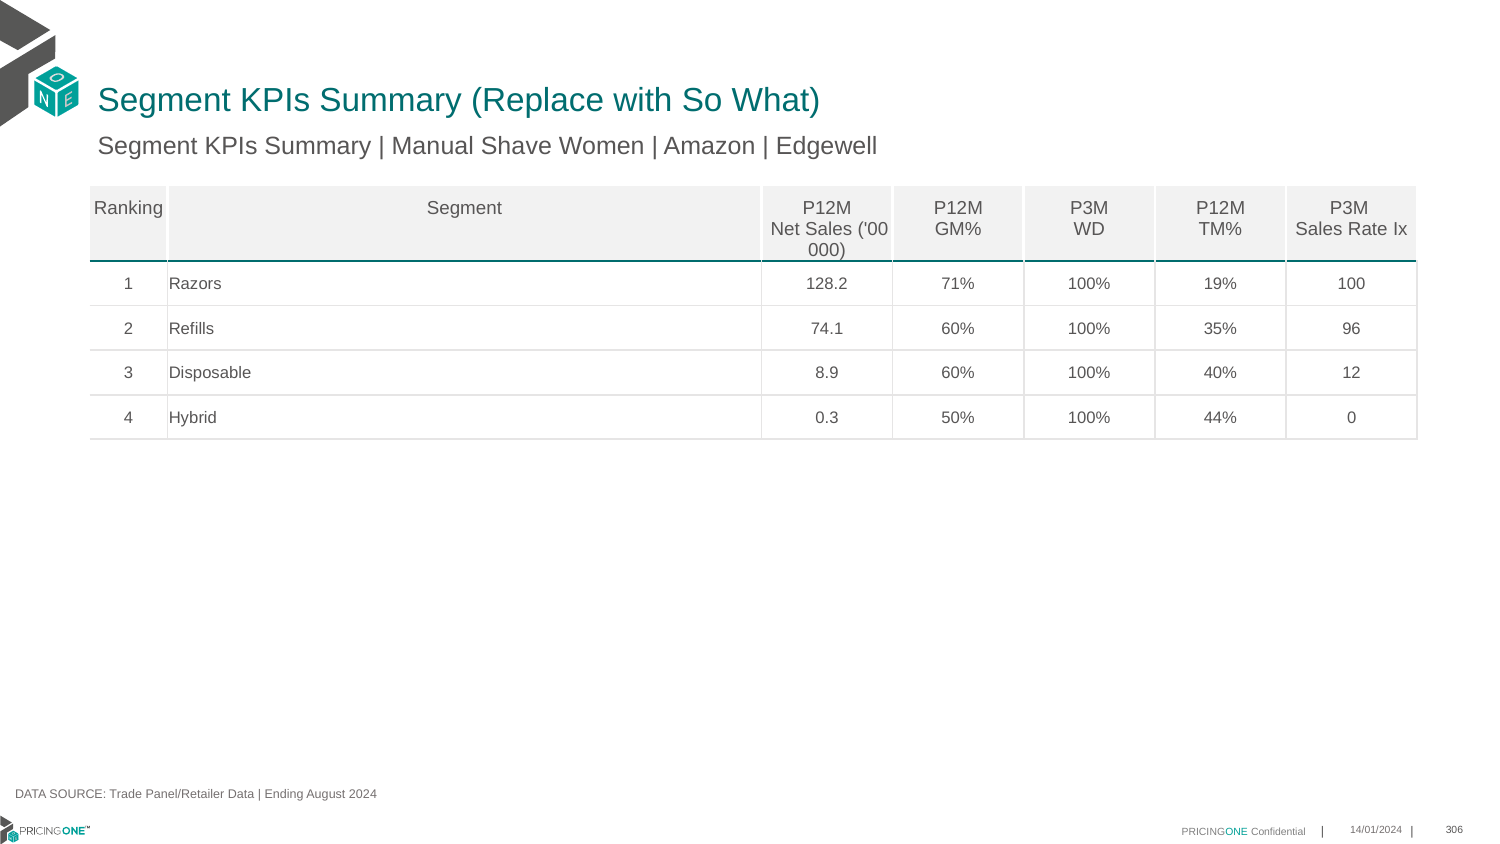

# Segment KPIs Summary (Replace with So What)
Segment KPIs Summary | Manual Shave Women | Amazon | Edgewell
| Ranking | Segment | P12M Net Sales ('00 000) | P12M GM% | P3M WD | P12M TM% | P3M Sales Rate Ix |
| --- | --- | --- | --- | --- | --- | --- |
| 1 | Razors | 128.2 | 71% | 100% | 19% | 100 |
| 2 | Refills | 74.1 | 60% | 100% | 35% | 96 |
| 3 | Disposable | 8.9 | 60% | 100% | 40% | 12 |
| 4 | Hybrid | 0.3 | 50% | 100% | 44% | 0 |
DATA SOURCE: Trade Panel/Retailer Data | Ending August 2024

14/01/2024
306